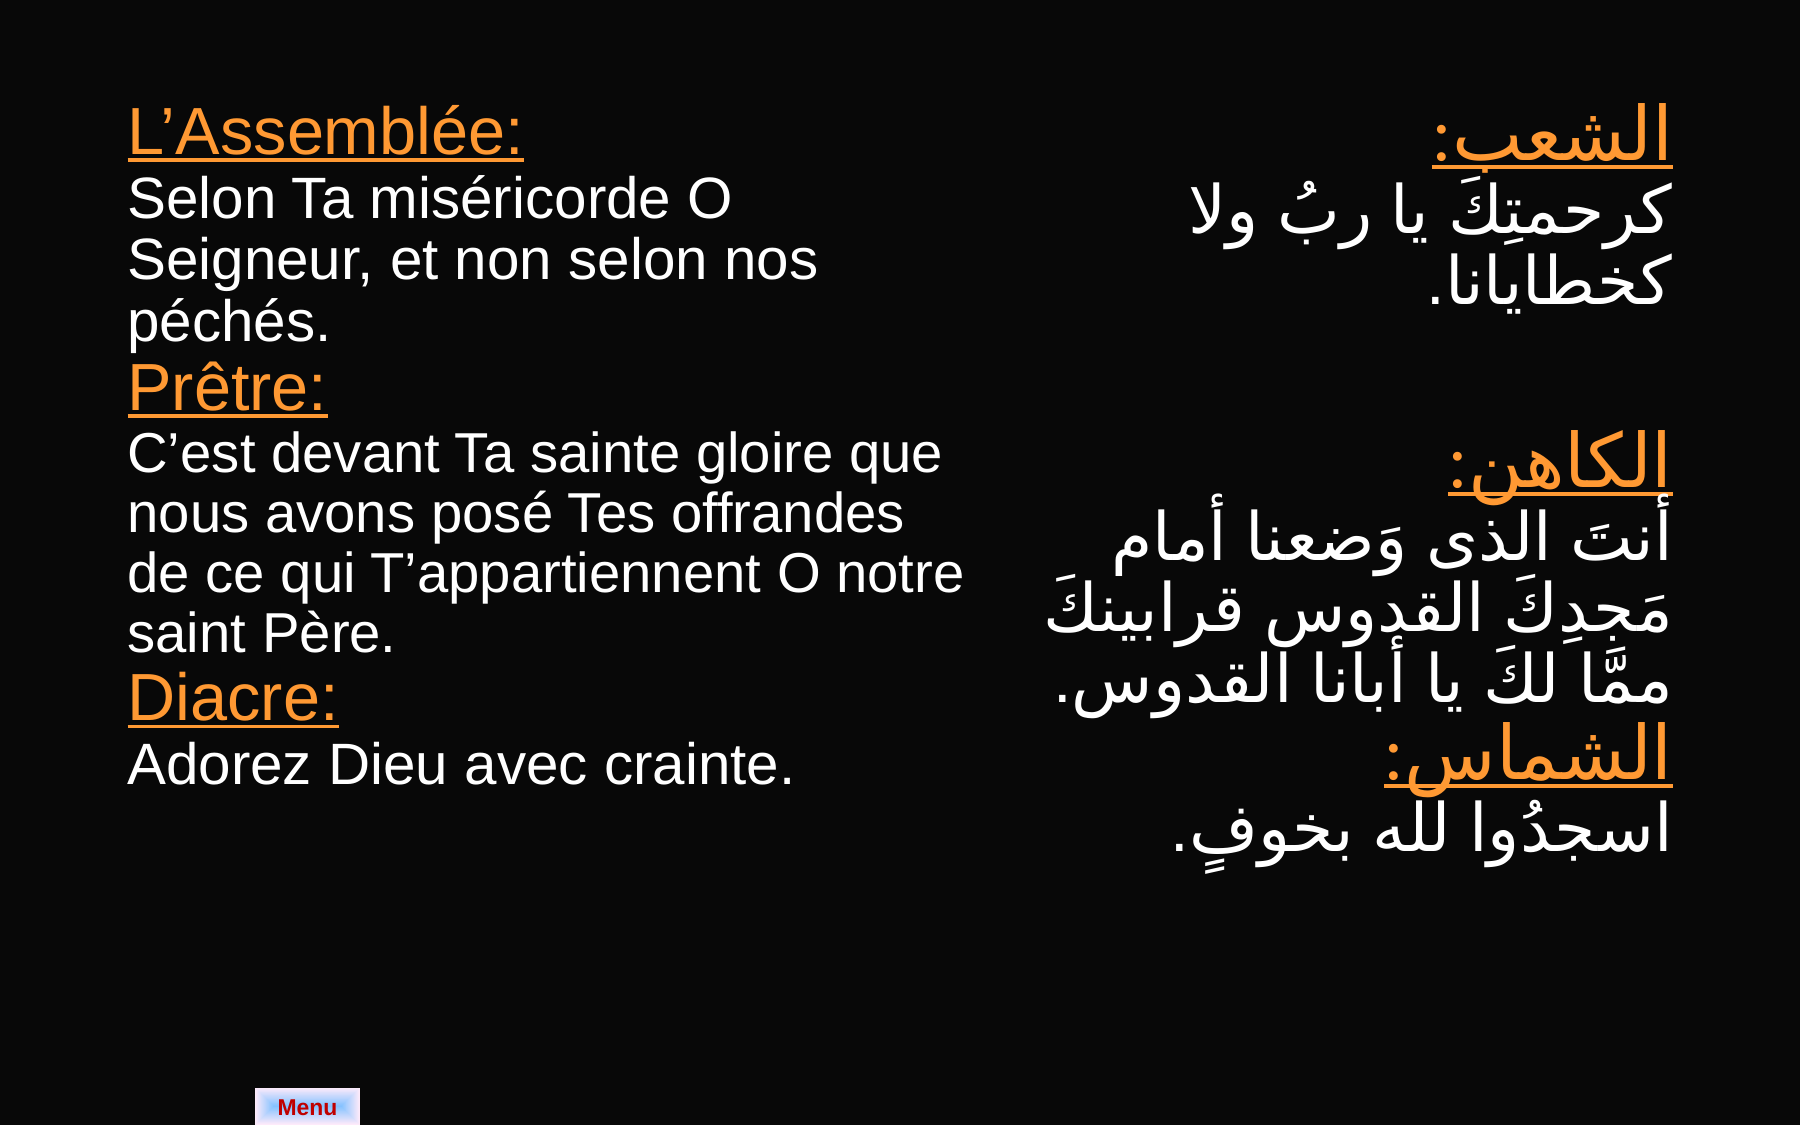

| L’Assemblée: Selon Ta miséricorde O Seigneur, et non selon nos péchés. Prêtre: C’est devant Ta sainte gloire que nous avons posé Tes offrandes de ce qui T’appartiennent O notre saint Père. Diacre: Adorez Dieu avec crainte. | الشعب: كرحمتِكَ يا ربُ ولا كخطايانا. الكاهن: أنتَ الذى وَضعنا أمام مَجدِكَ القدوس قرابينكَ ممَّا لكَ يا أبانا القدوس. الشماس: اسجدُوا لله بخوفٍ. |
| --- | --- |

Menu